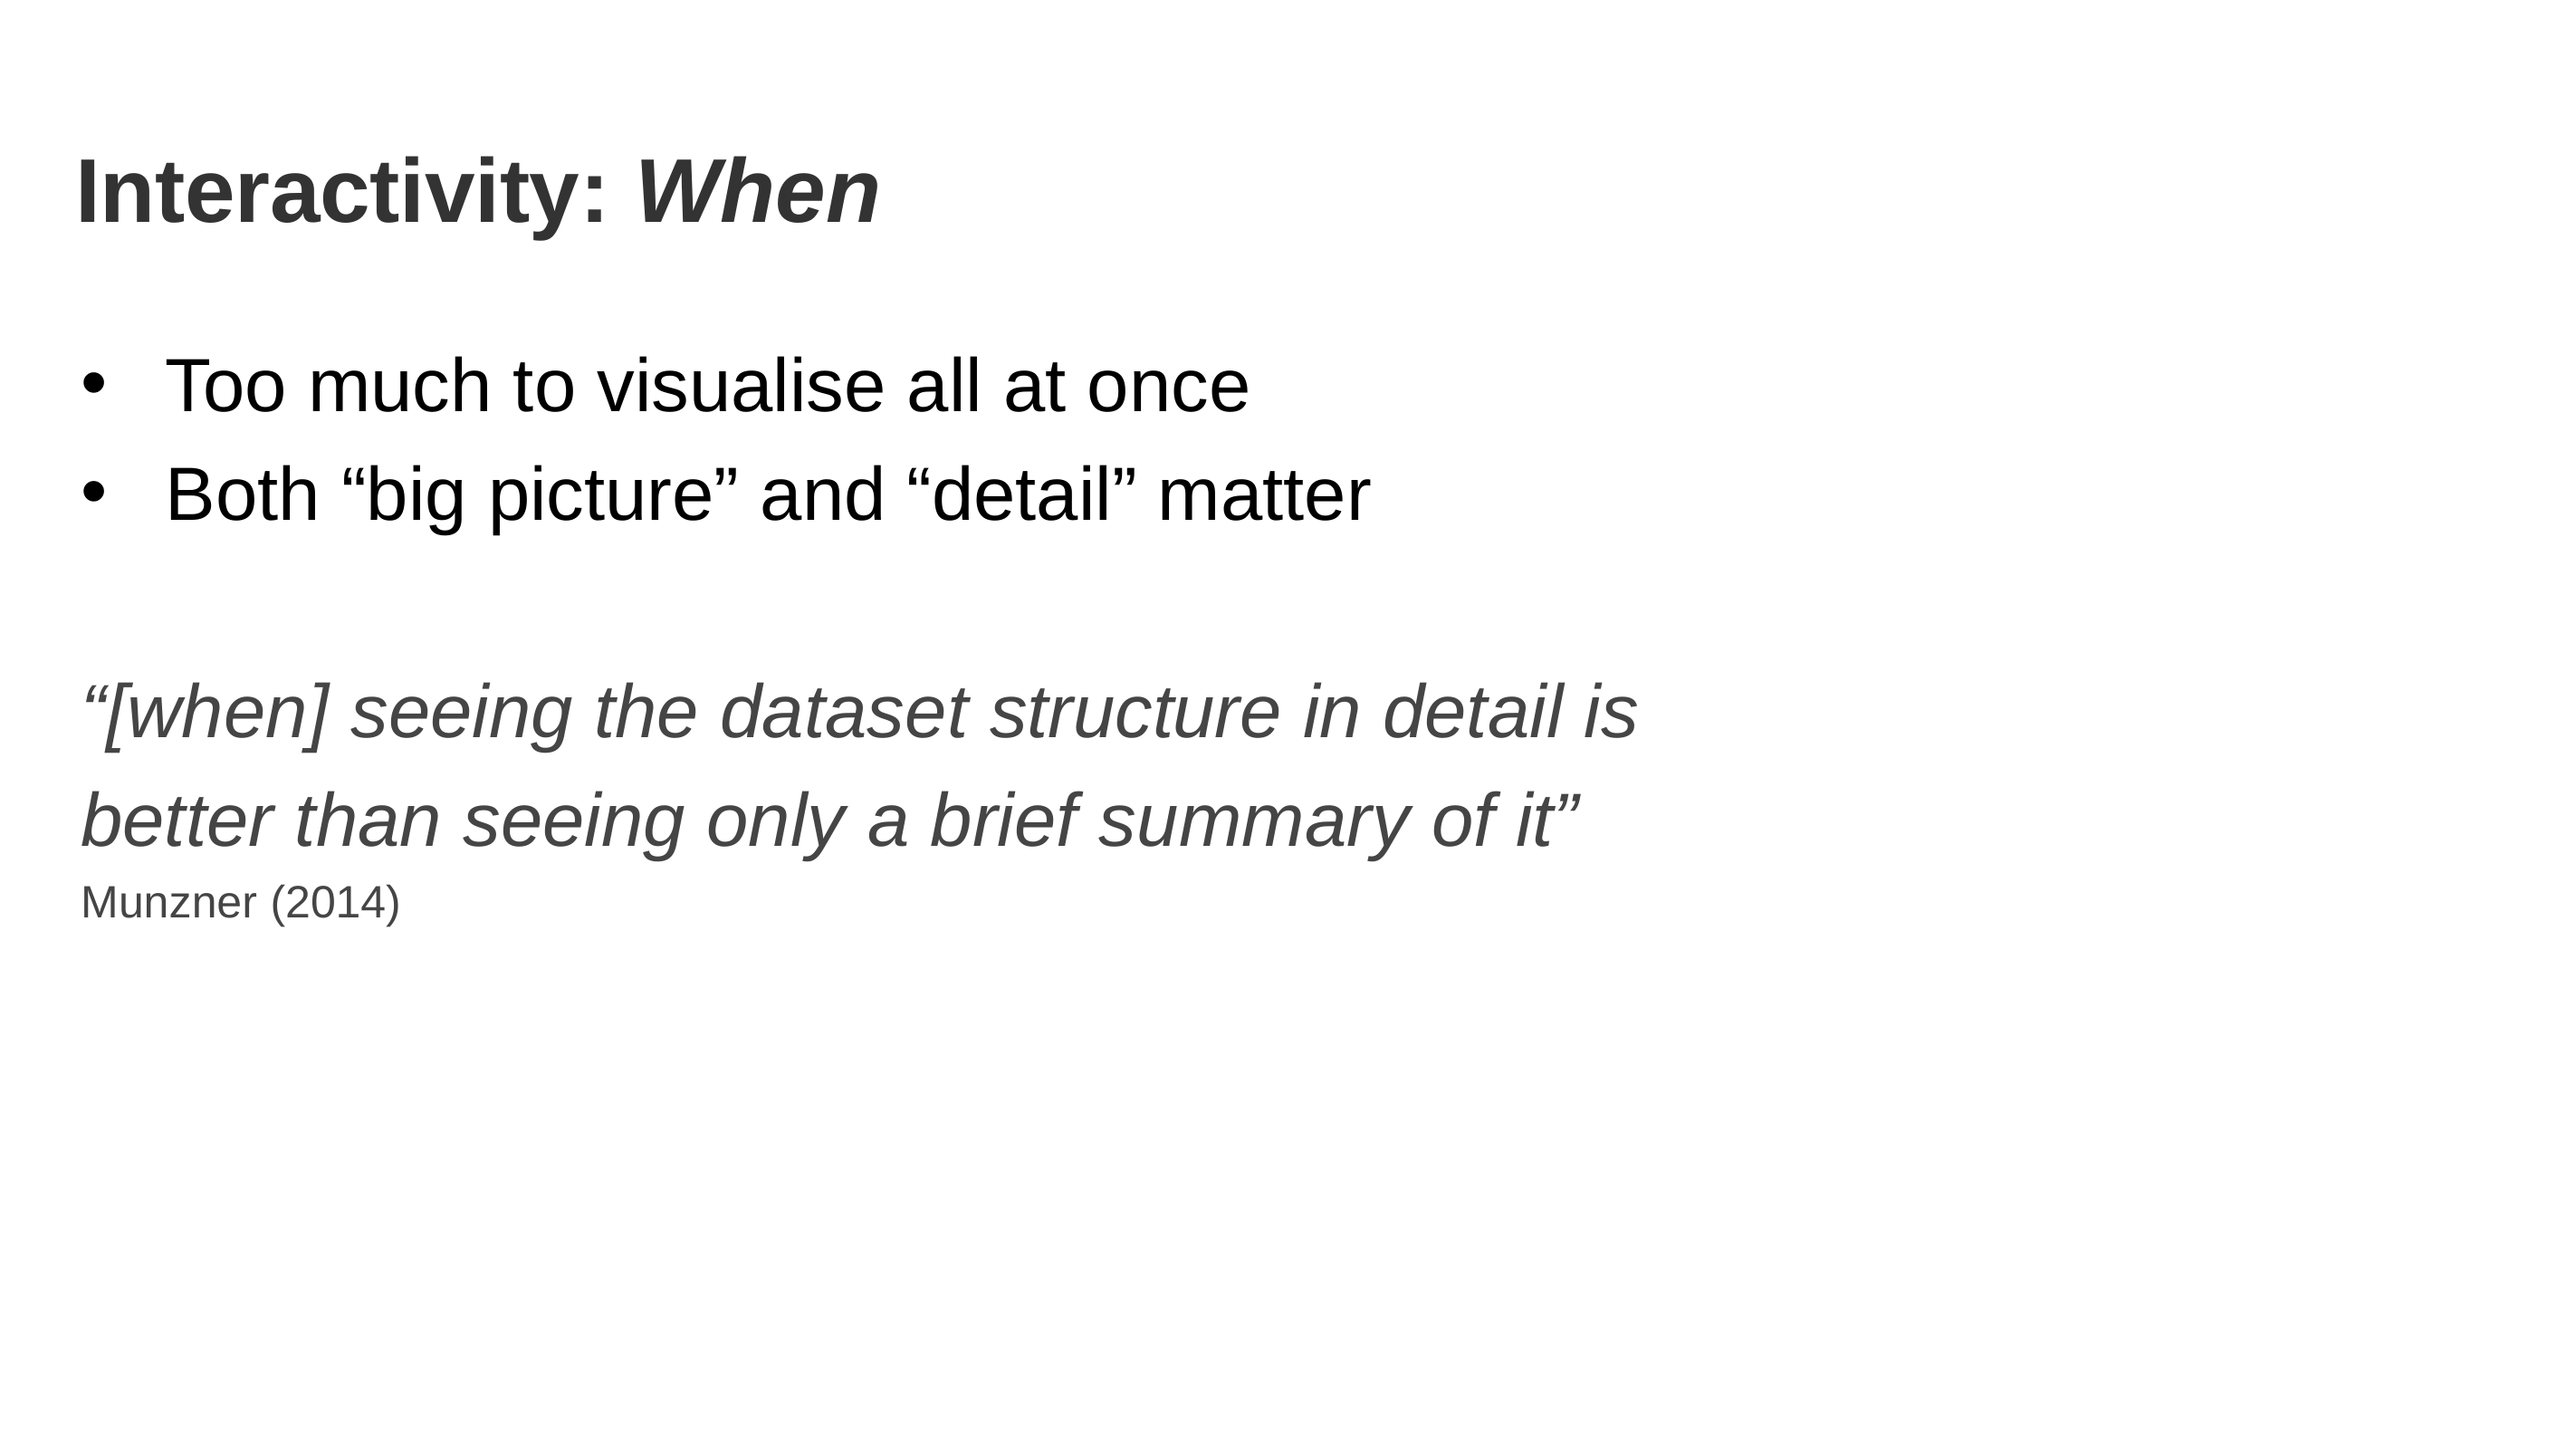

# Interactivity: When
Too much to visualise all at once
Both “big picture” and “detail” matter

“[when] seeing the dataset structure in detail is  better than seeing only a brief summary of it” Munzner (2014)